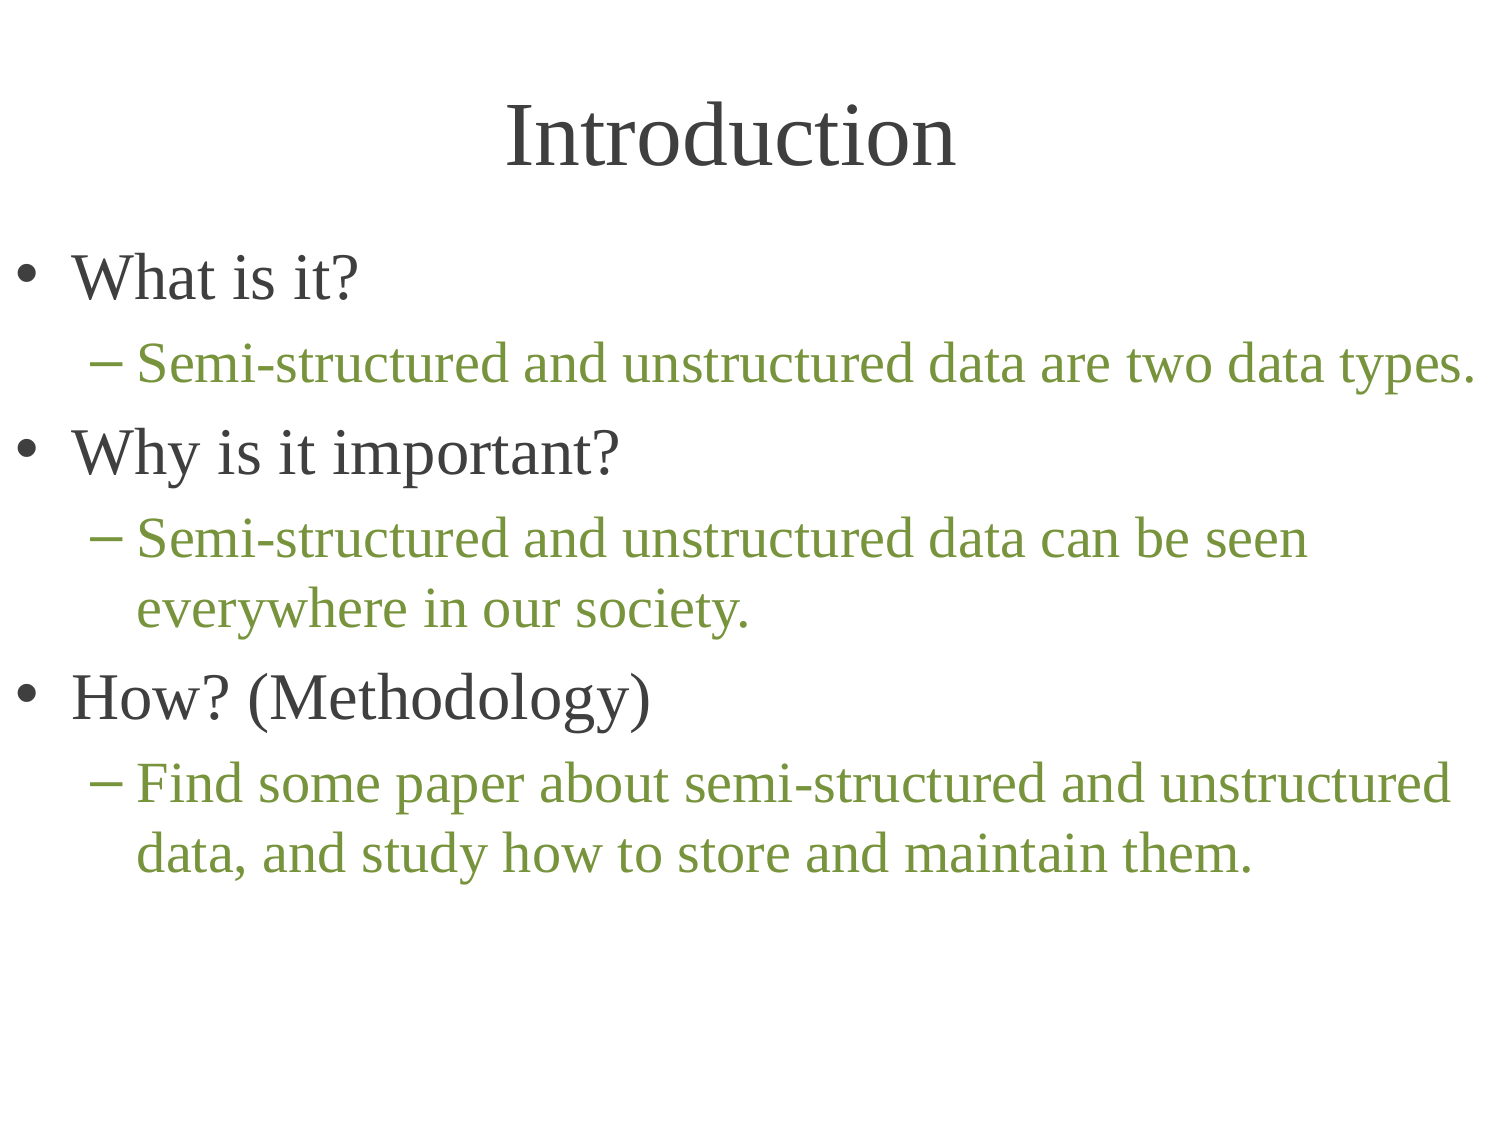

# Introduction
What is it?
Semi-structured and unstructured data are two data types.
Why is it important?
Semi-structured and unstructured data can be seen  everywhere in our society.
How? (Methodology)
Find some paper about semi-structured and unstructured data, and study how to store and maintain them.